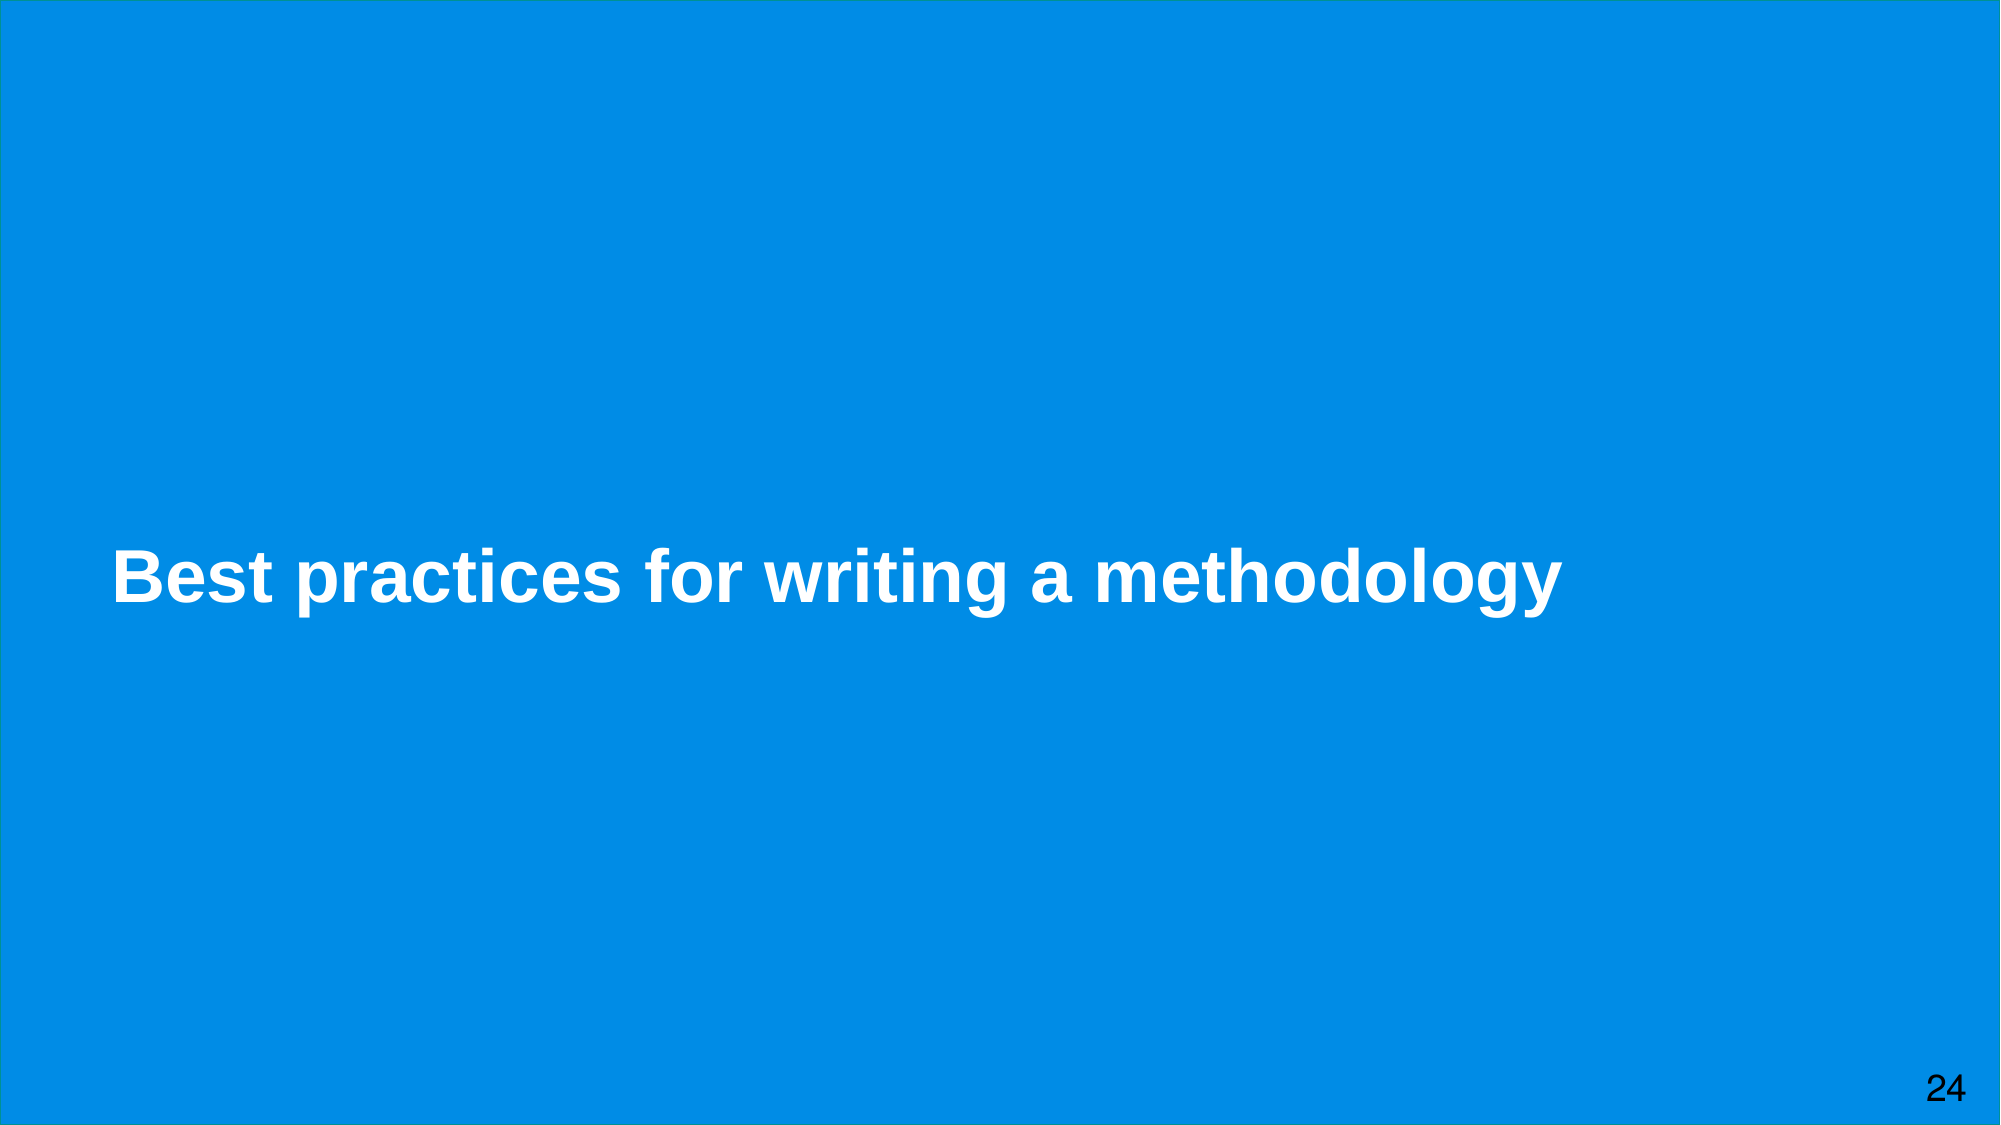

# Best practices for writing a methodology
24